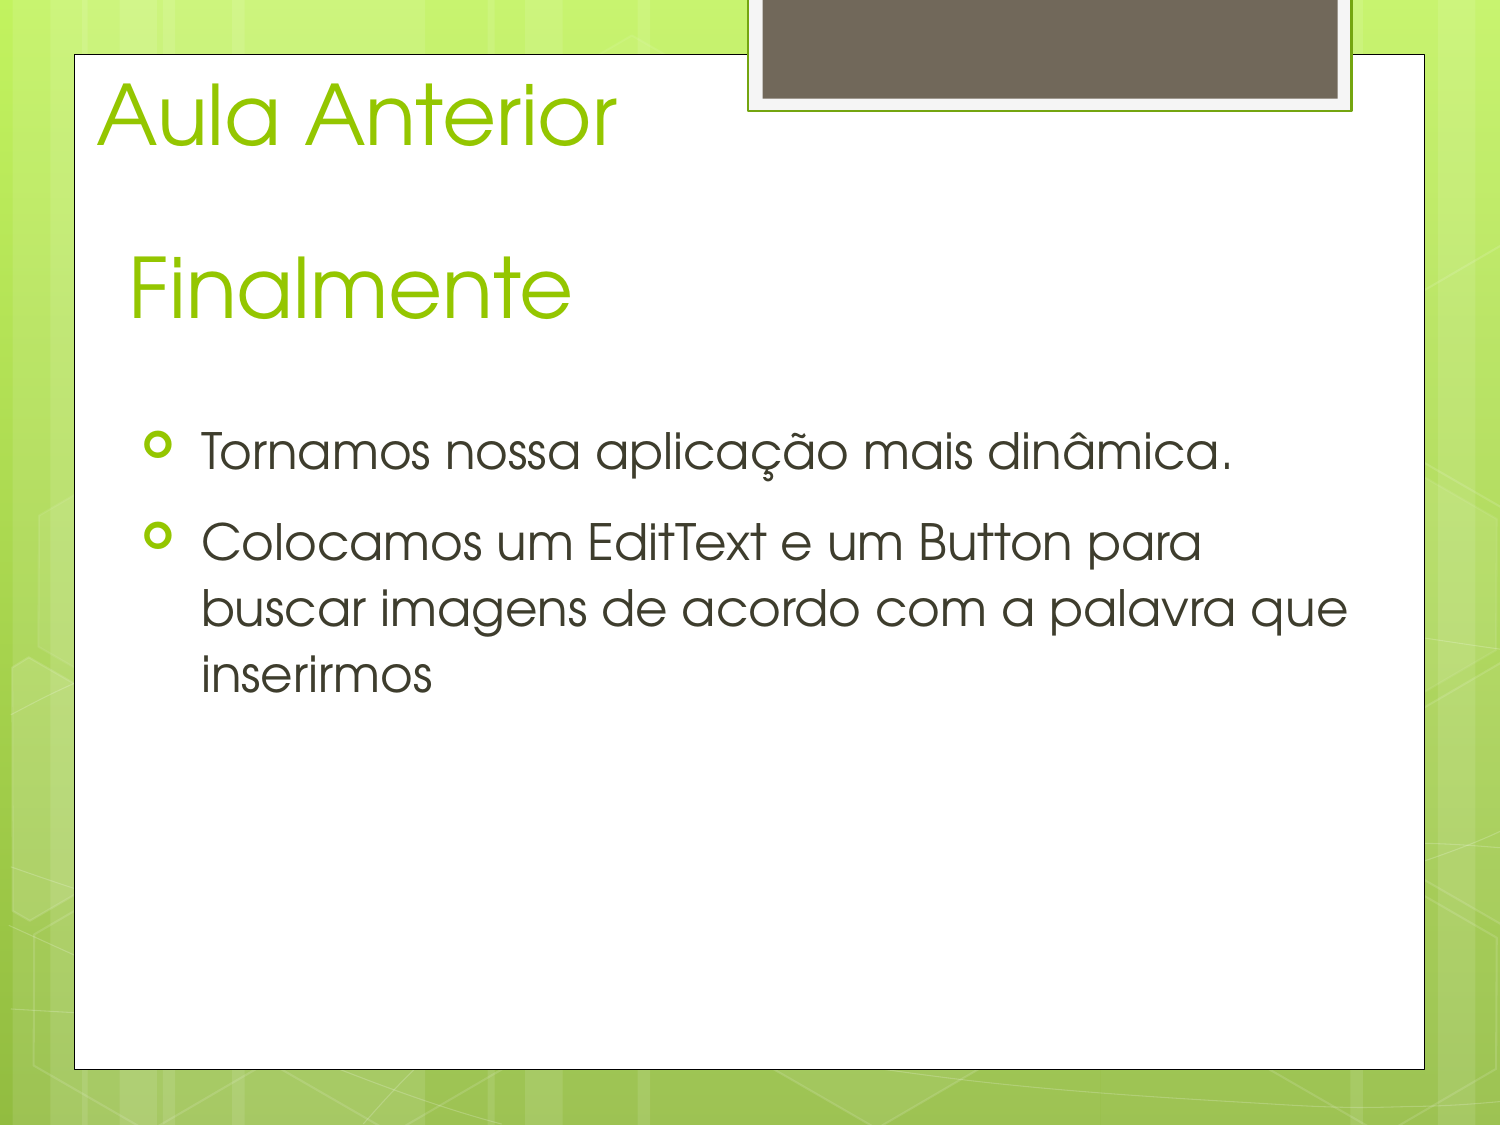

# Aula Anterior
Finalmente
Tornamos nossa aplicação mais dinâmica.
Colocamos um EditText e um Button para buscar imagens de acordo com a palavra que inserirmos